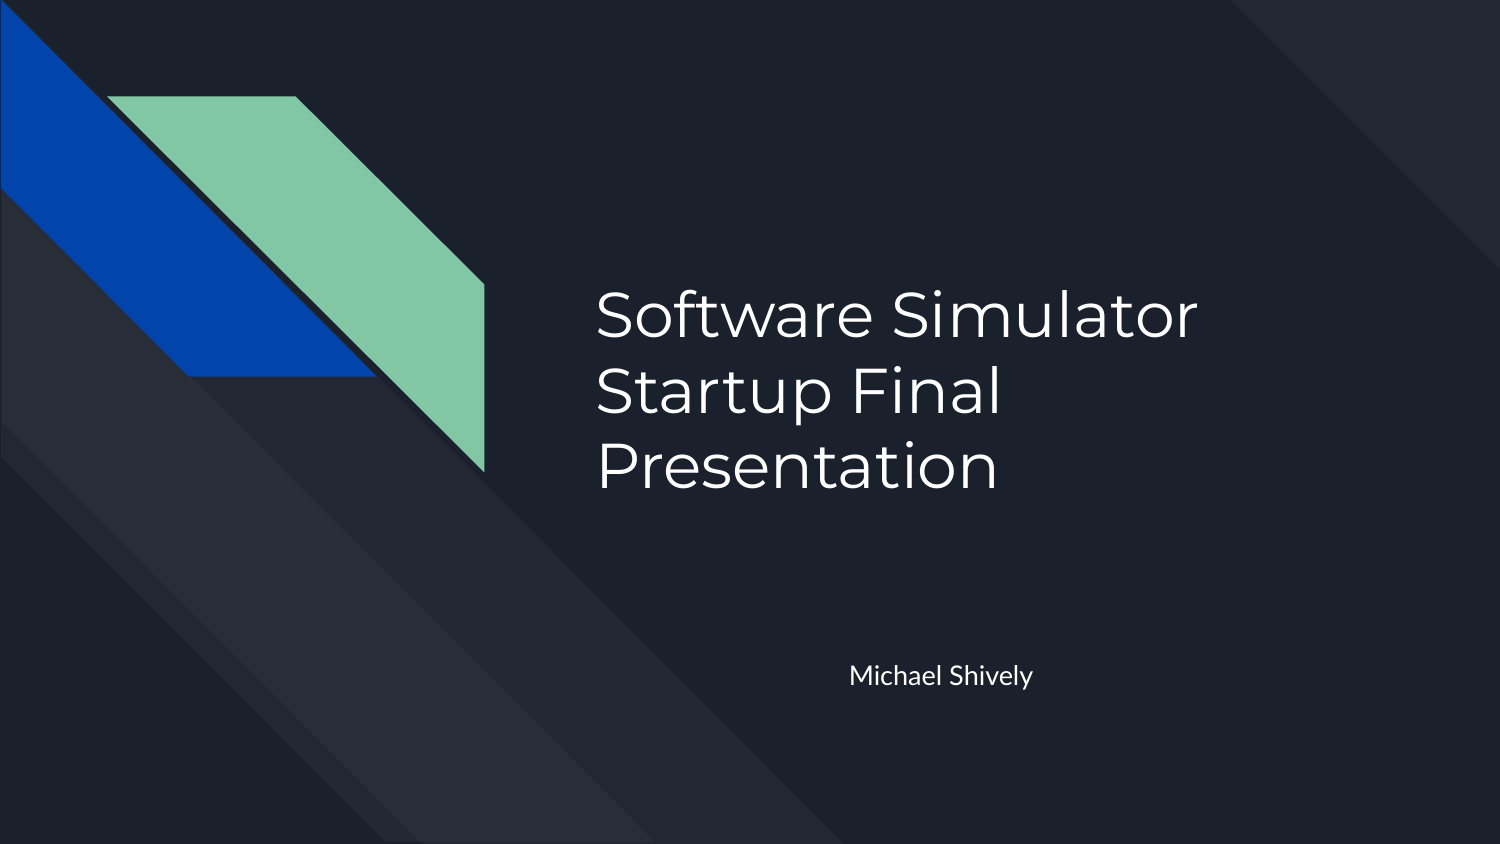

# Software Simulator Startup Final Presentation
Michael Shively